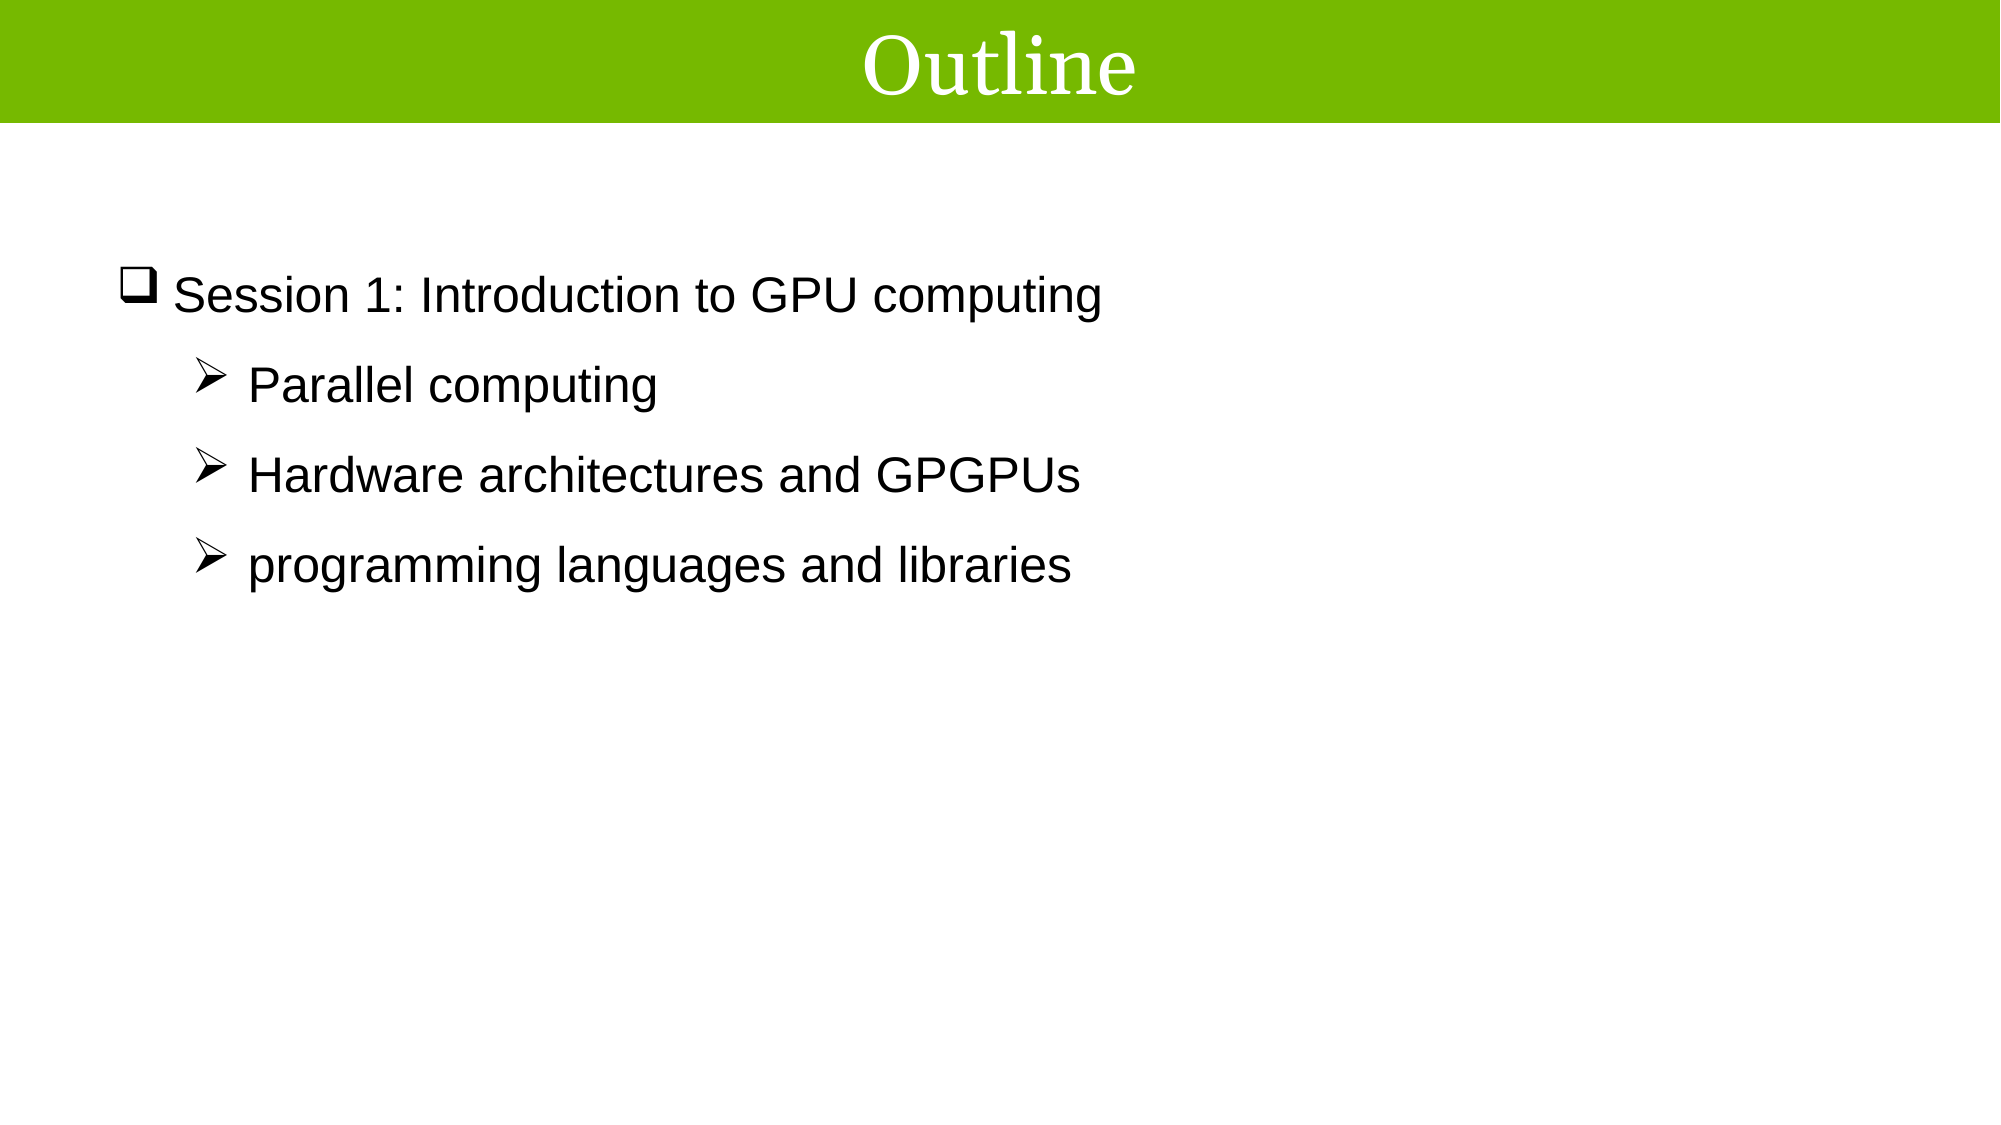

Outline

Session 1: Introduction to GPU computing
Parallel computing
Hardware architectures and GPGPUs
programming languages and libraries